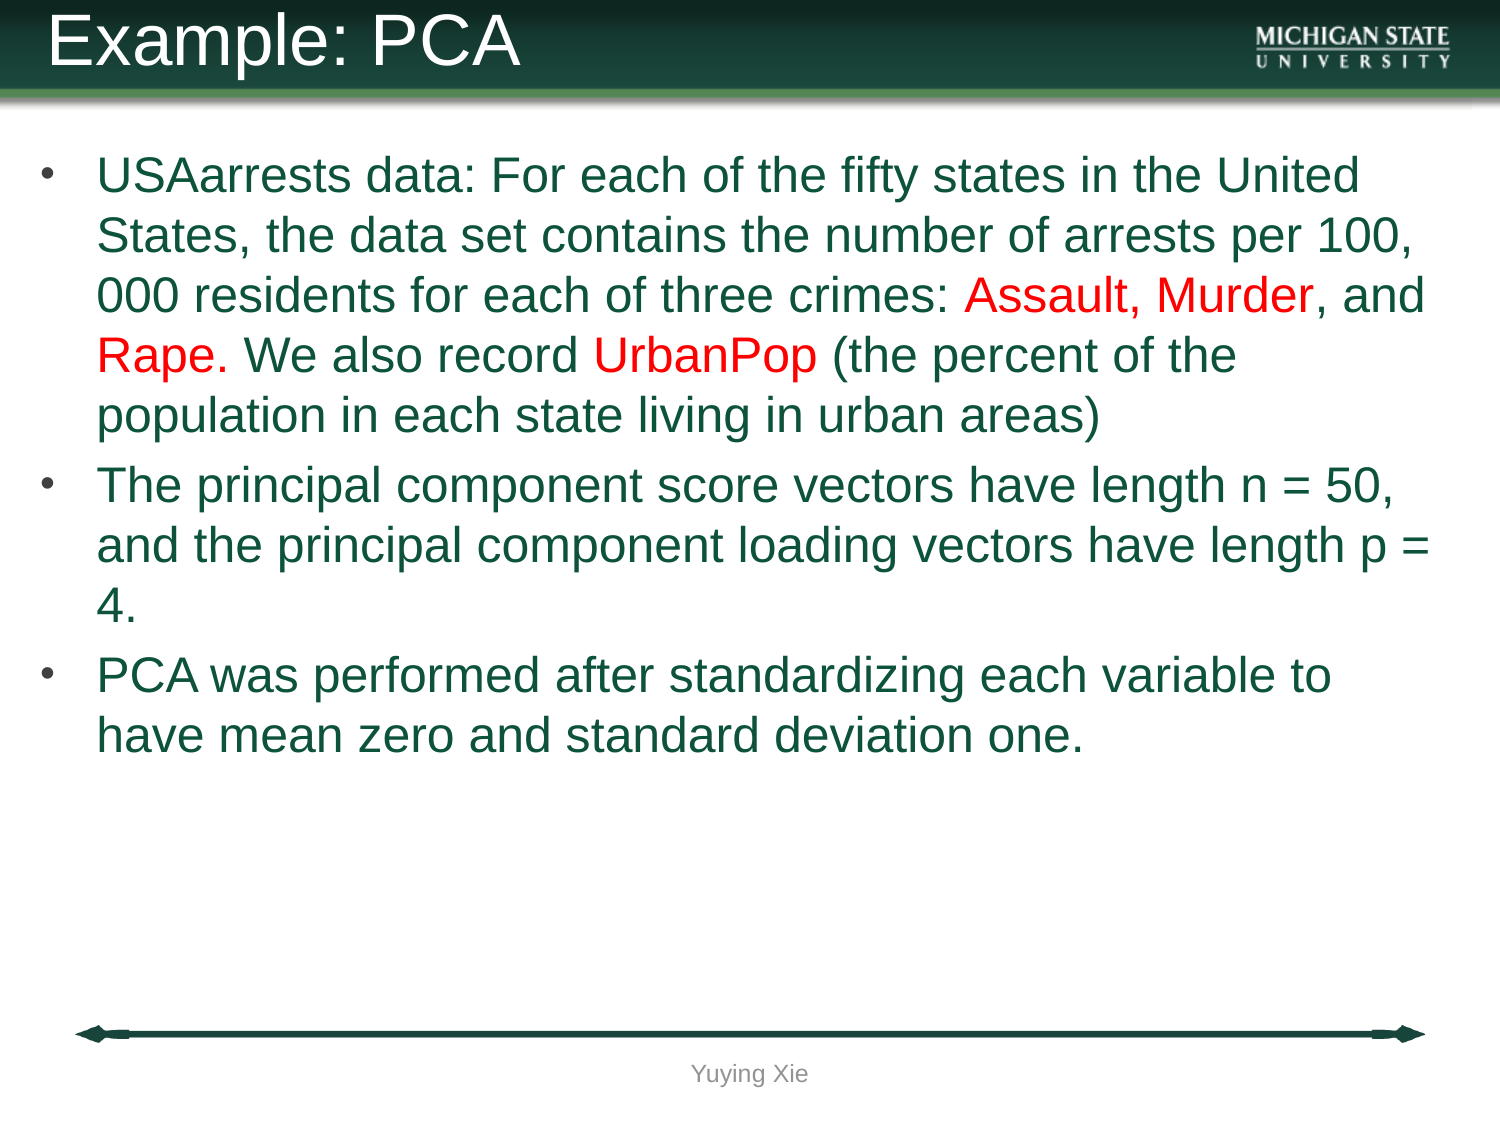

Example: PCA
USAarrests data: For each of the ﬁfty states in the United States, the data set contains the number of arrests per 100, 000 residents for each of three crimes: Assault, Murder, and Rape. We also record UrbanPop (the percent of the population in each state living in urban areas)
The principal component score vectors have length n = 50, and the principal component loading vectors have length p = 4.
PCA was performed after standardizing each variable to have mean zero and standard deviation one.
Yuying Xie